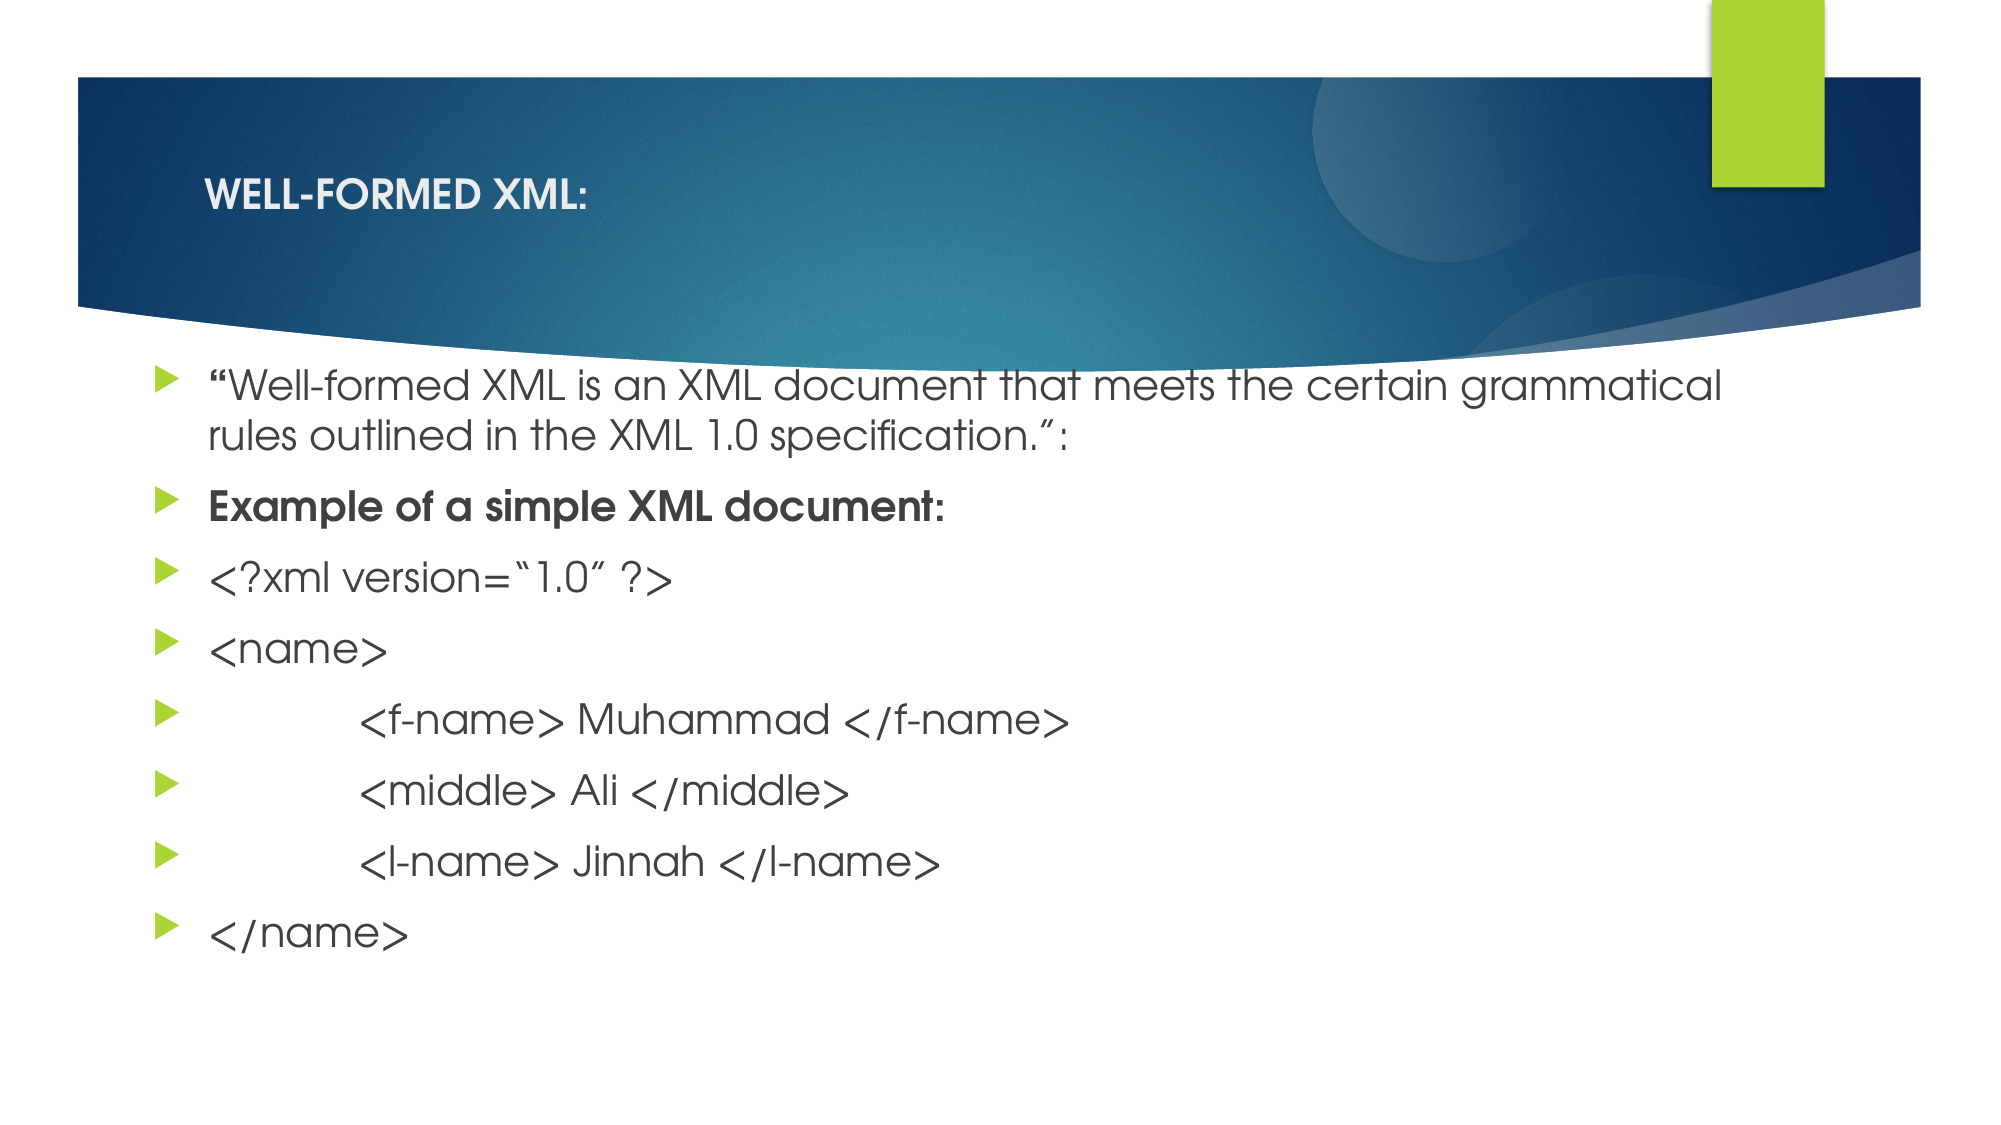

WELL-FORMED XML:
“Well-formed XML is an XML document that meets the certain grammatical rules outlined in the XML 1.0 specification.”:
Example of a simple XML document:
<?xml version=“1.0” ?>
<name>
	<f-name> Muhammad </f-name>
	<middle> Ali </middle>
	<l-name> Jinnah </l-name>
</name>